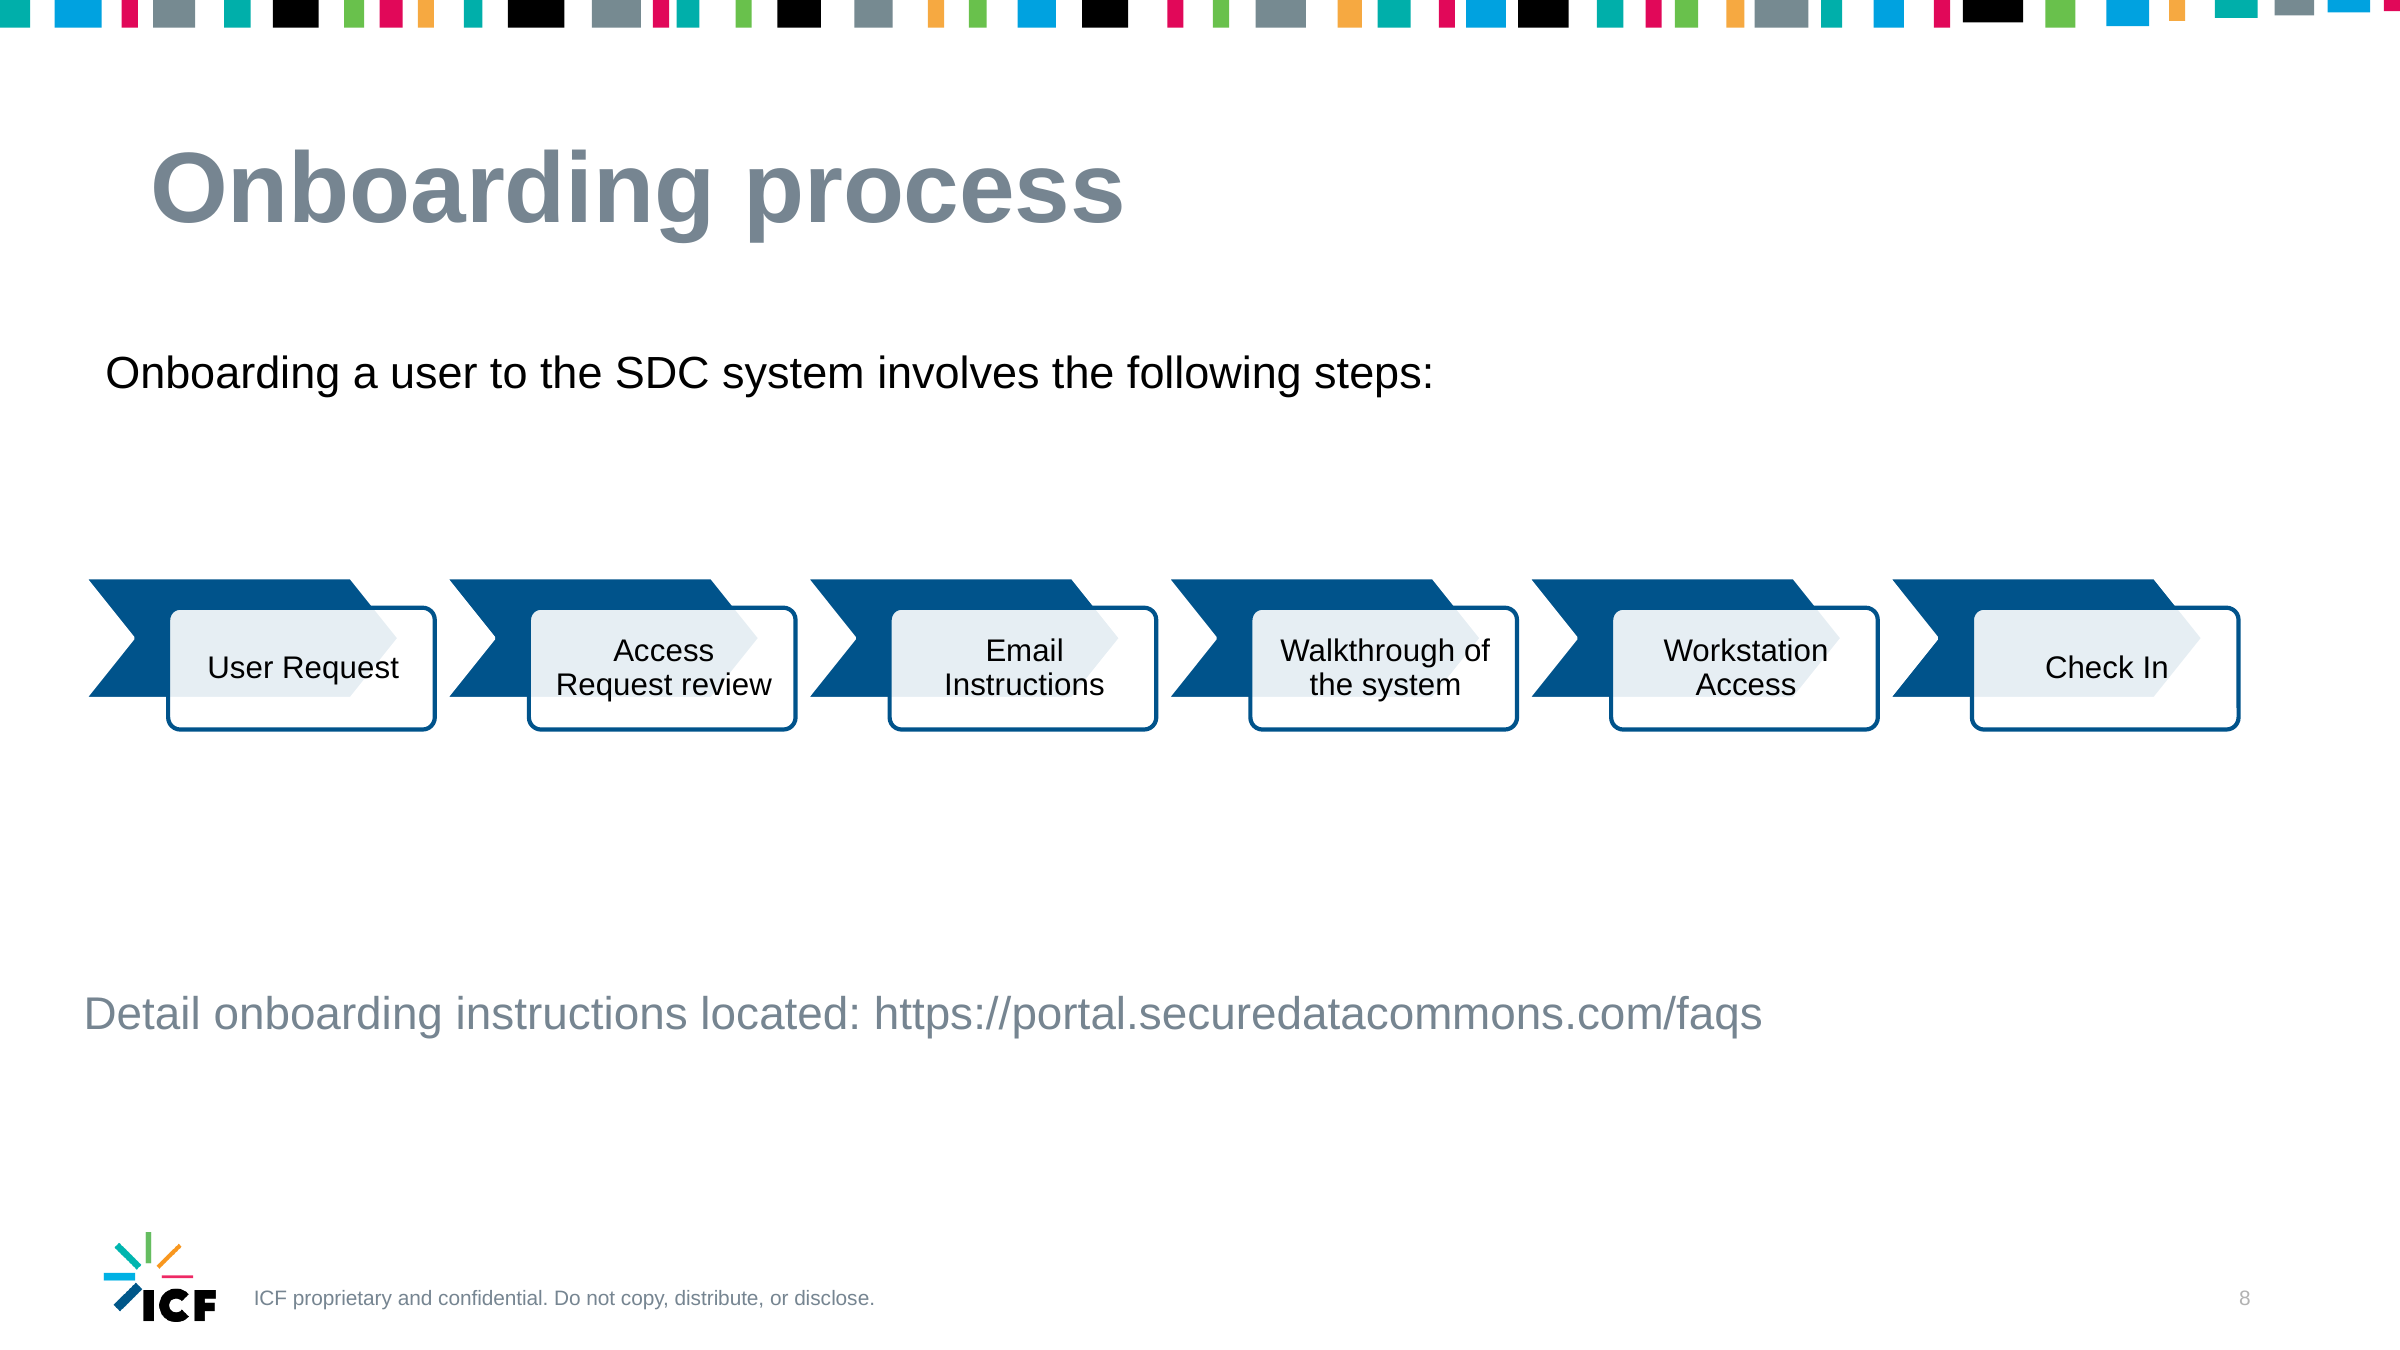

# Onboarding process

Onboarding a user to the SDC system involves the following steps:
User Request
Access Request review
Email Instructions
Walkthrough of the system
Workstation Access
Check In
Detail onboarding instructions located: https://portal.securedatacommons.com/faqs

8